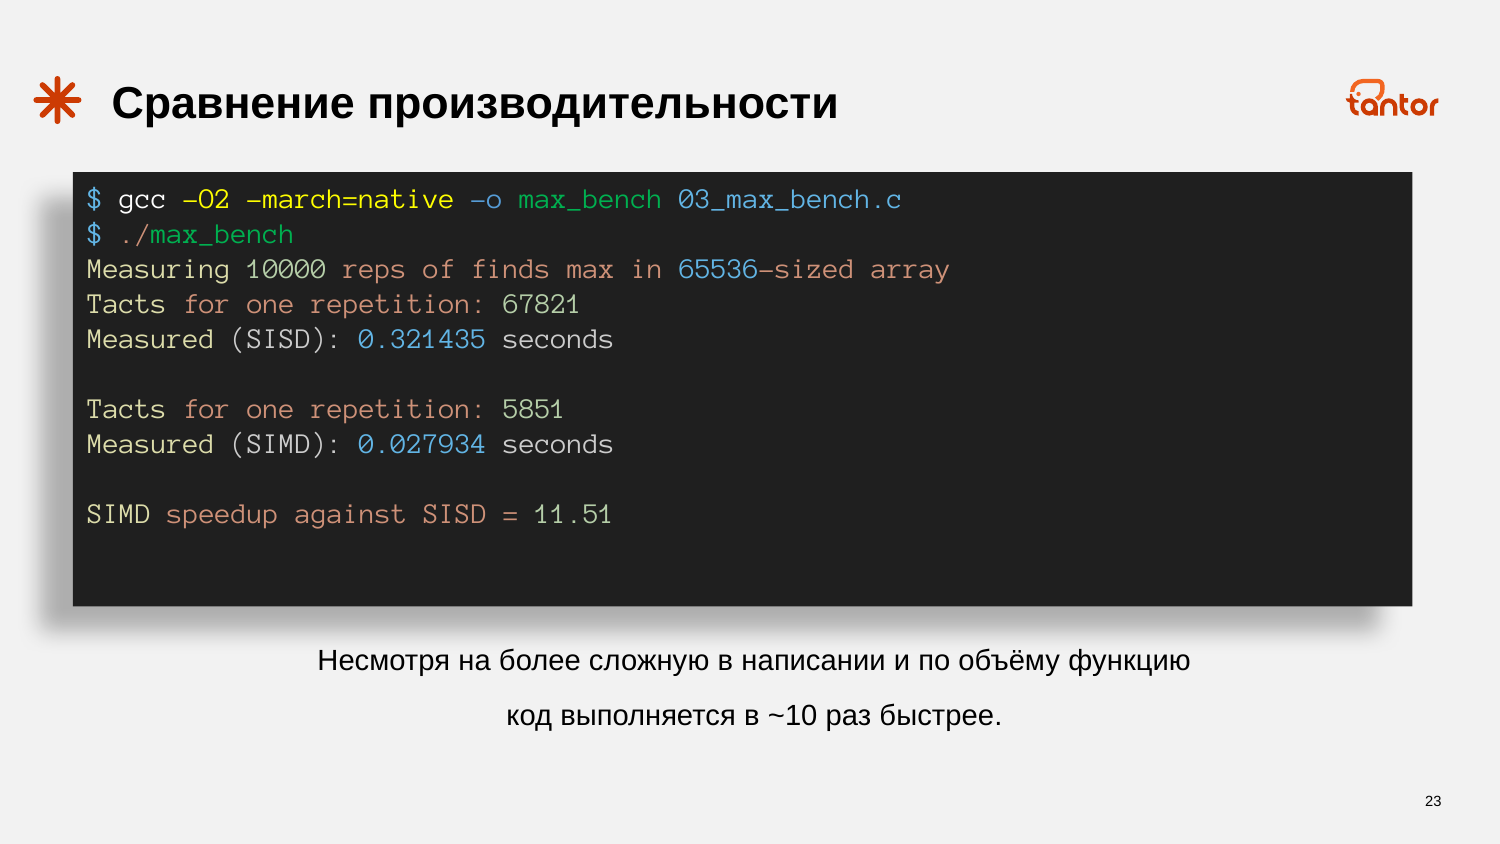

# Сравнение производительности
$ gcc -O2 -march=native -o max_bench 03_max_bench.c
$ ./max_bench
Measuring 10000 reps of finds max in 65536-sized array
Tacts for one repetition: 67821
Measured (SISD): 0.321435 seconds
Tacts for one repetition: 5851
Measured (SIMD): 0.027934 seconds
SIMD speedup against SISD = 11.51

Несмотря на более сложную в написании и по объёму функцию
код выполняется в ~10 раз быстрее.